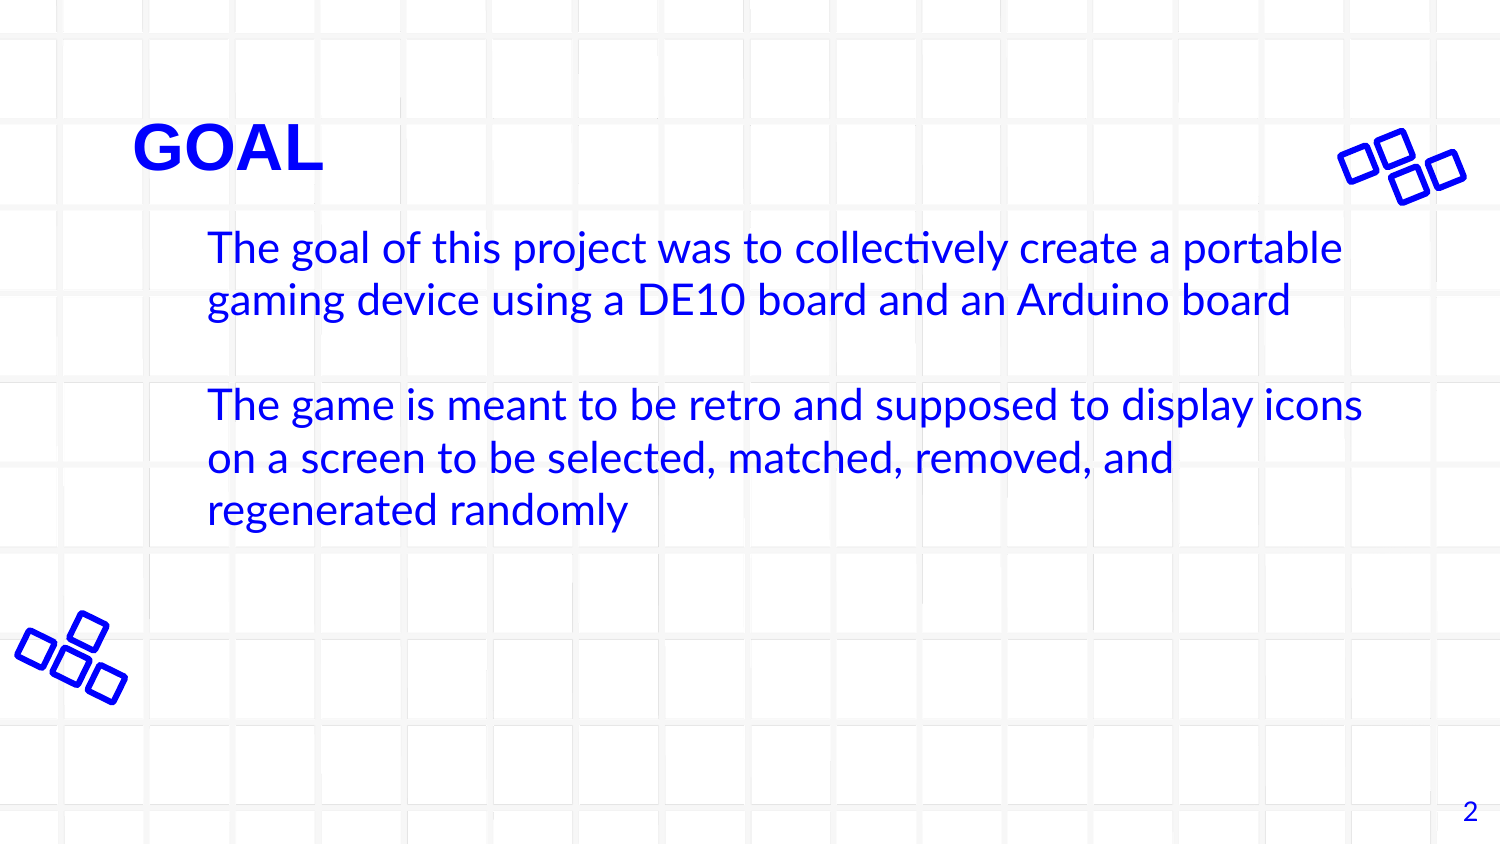

# GOAL
The goal of this project was to collectively create a portable gaming device using a DE10 board and an Arduino board

The game is meant to be retro and supposed to display icons on a screen to be selected, matched, removed, and regenerated randomly

2